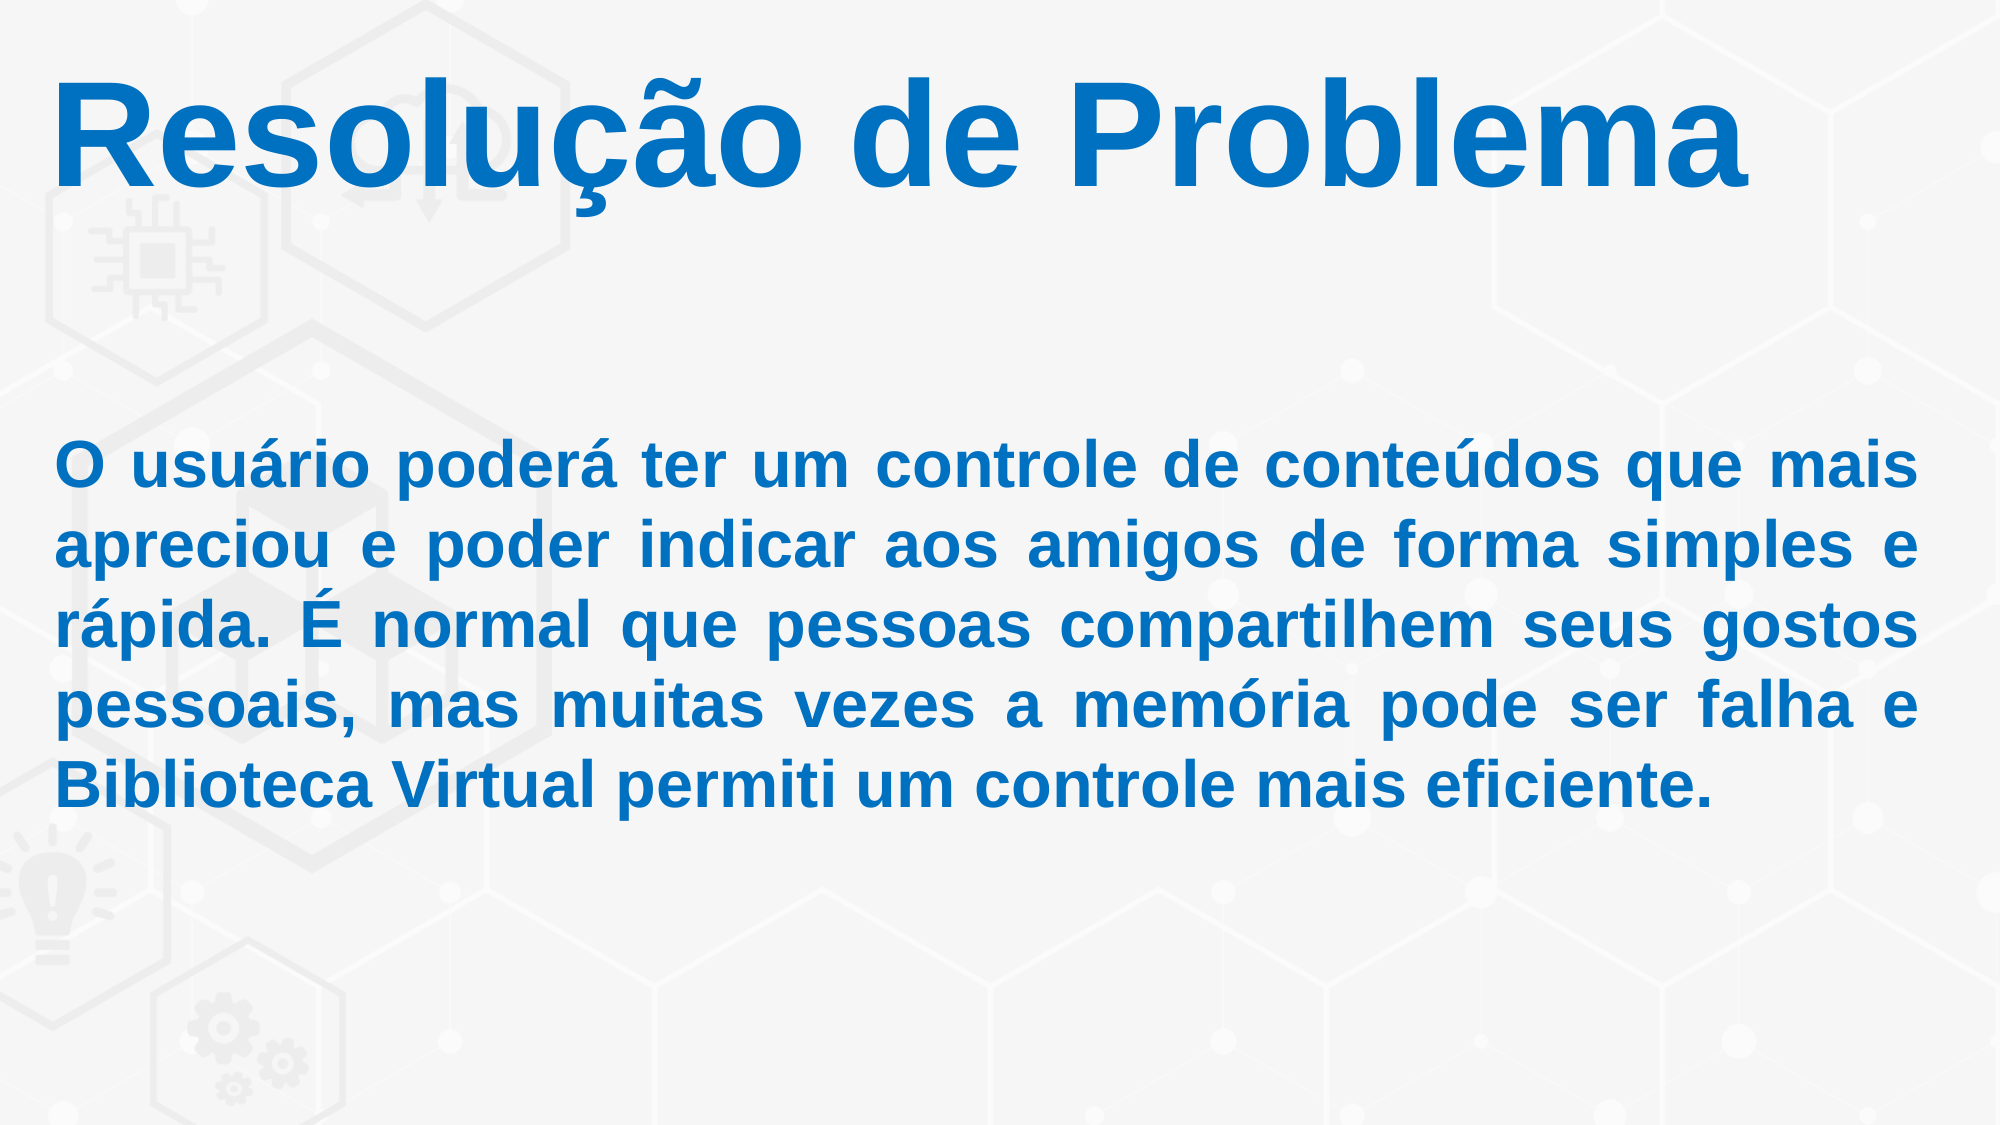

Resolução de Problema
O usuário poderá ter um controle de conteúdos que mais apreciou e poder indicar aos amigos de forma simples e rápida. É normal que pessoas compartilhem seus gostos pessoais, mas muitas vezes a memória pode ser falha e Biblioteca Virtual permiti um controle mais eficiente.